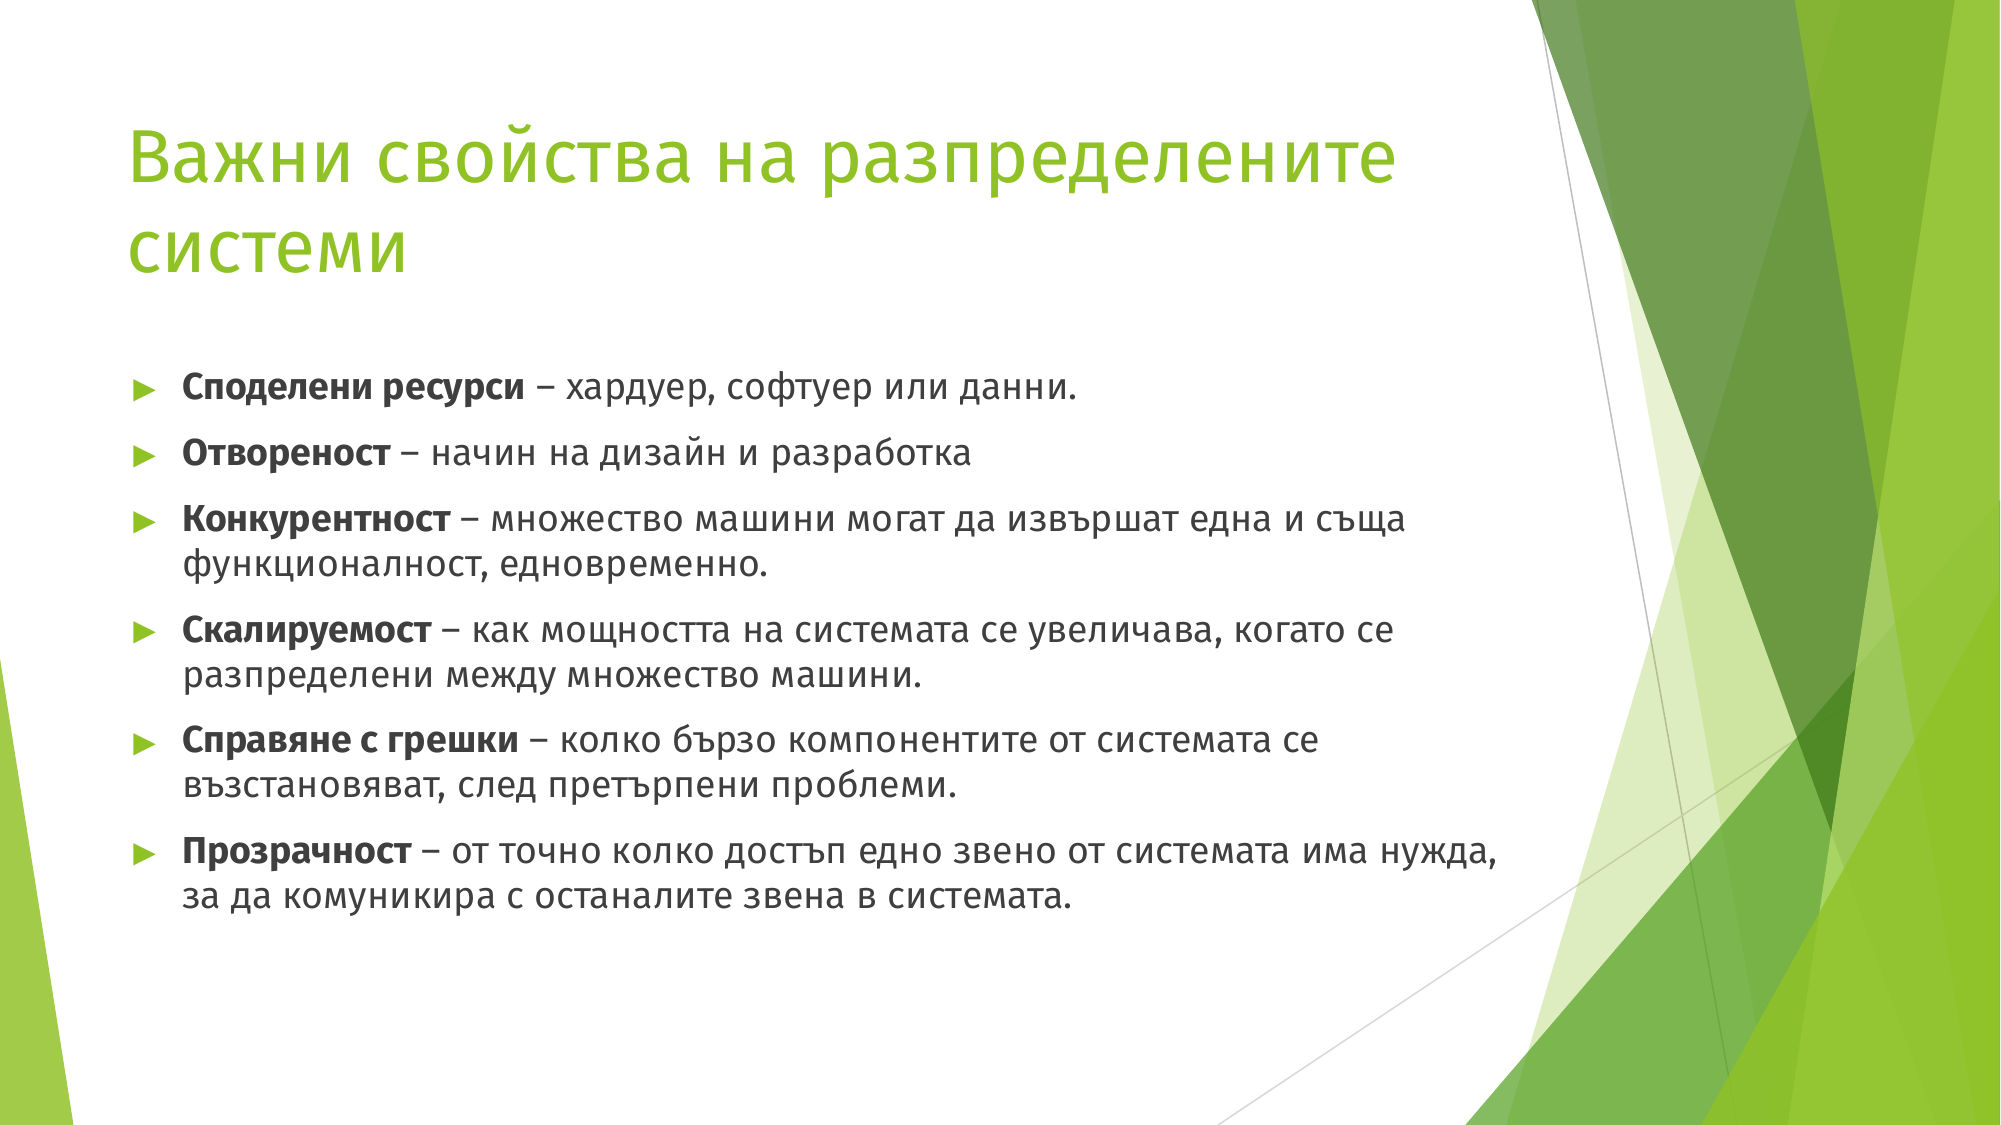

# Важни свойства на разпределените системи
Споделени ресурси – хардуер, софтуер или данни.
Отвореност – начин на дизайн и разработка
Конкурентност – множество машини могат да извършат една и съща функционалност, едновременно.
Скалируемост – как мощността на системата се увеличава, когато се разпределени между множество машини.
Справяне с грешки – колко бързо компонентите от системата се възстановяват, след претърпени проблеми.
Прозрачност – от точно колко достъп едно звено от системата има нужда, за да комуникира с останалите звена в системата.